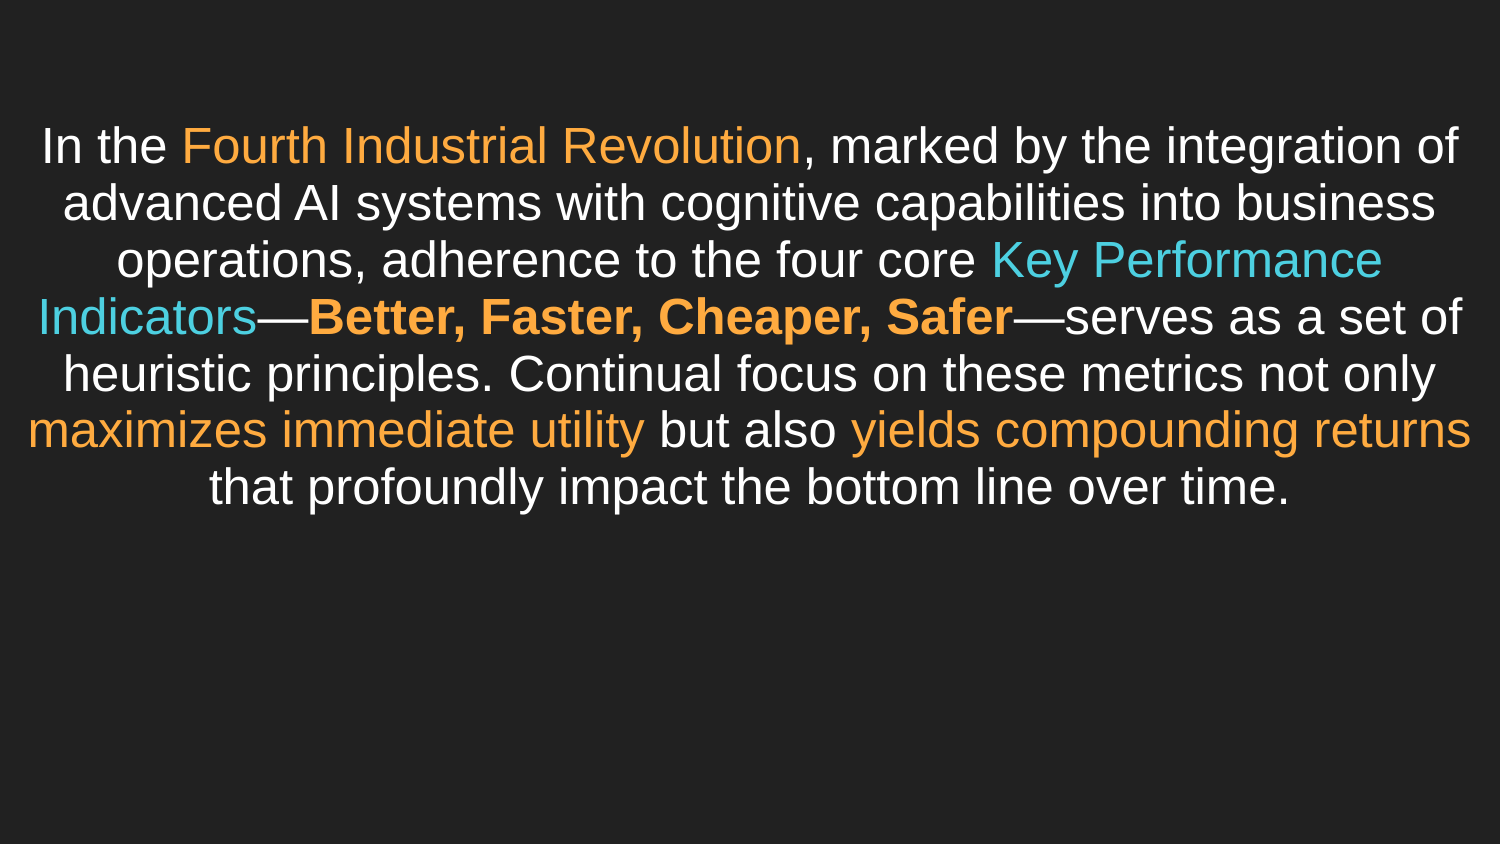

# In the Fourth Industrial Revolution, marked by the integration of advanced AI systems with cognitive capabilities into business operations, adherence to the four core Key Performance Indicators—Better, Faster, Cheaper, Safer—serves as a set of heuristic principles. Continual focus on these metrics not only maximizes immediate utility but also yields compounding returns that profoundly impact the bottom line over time.